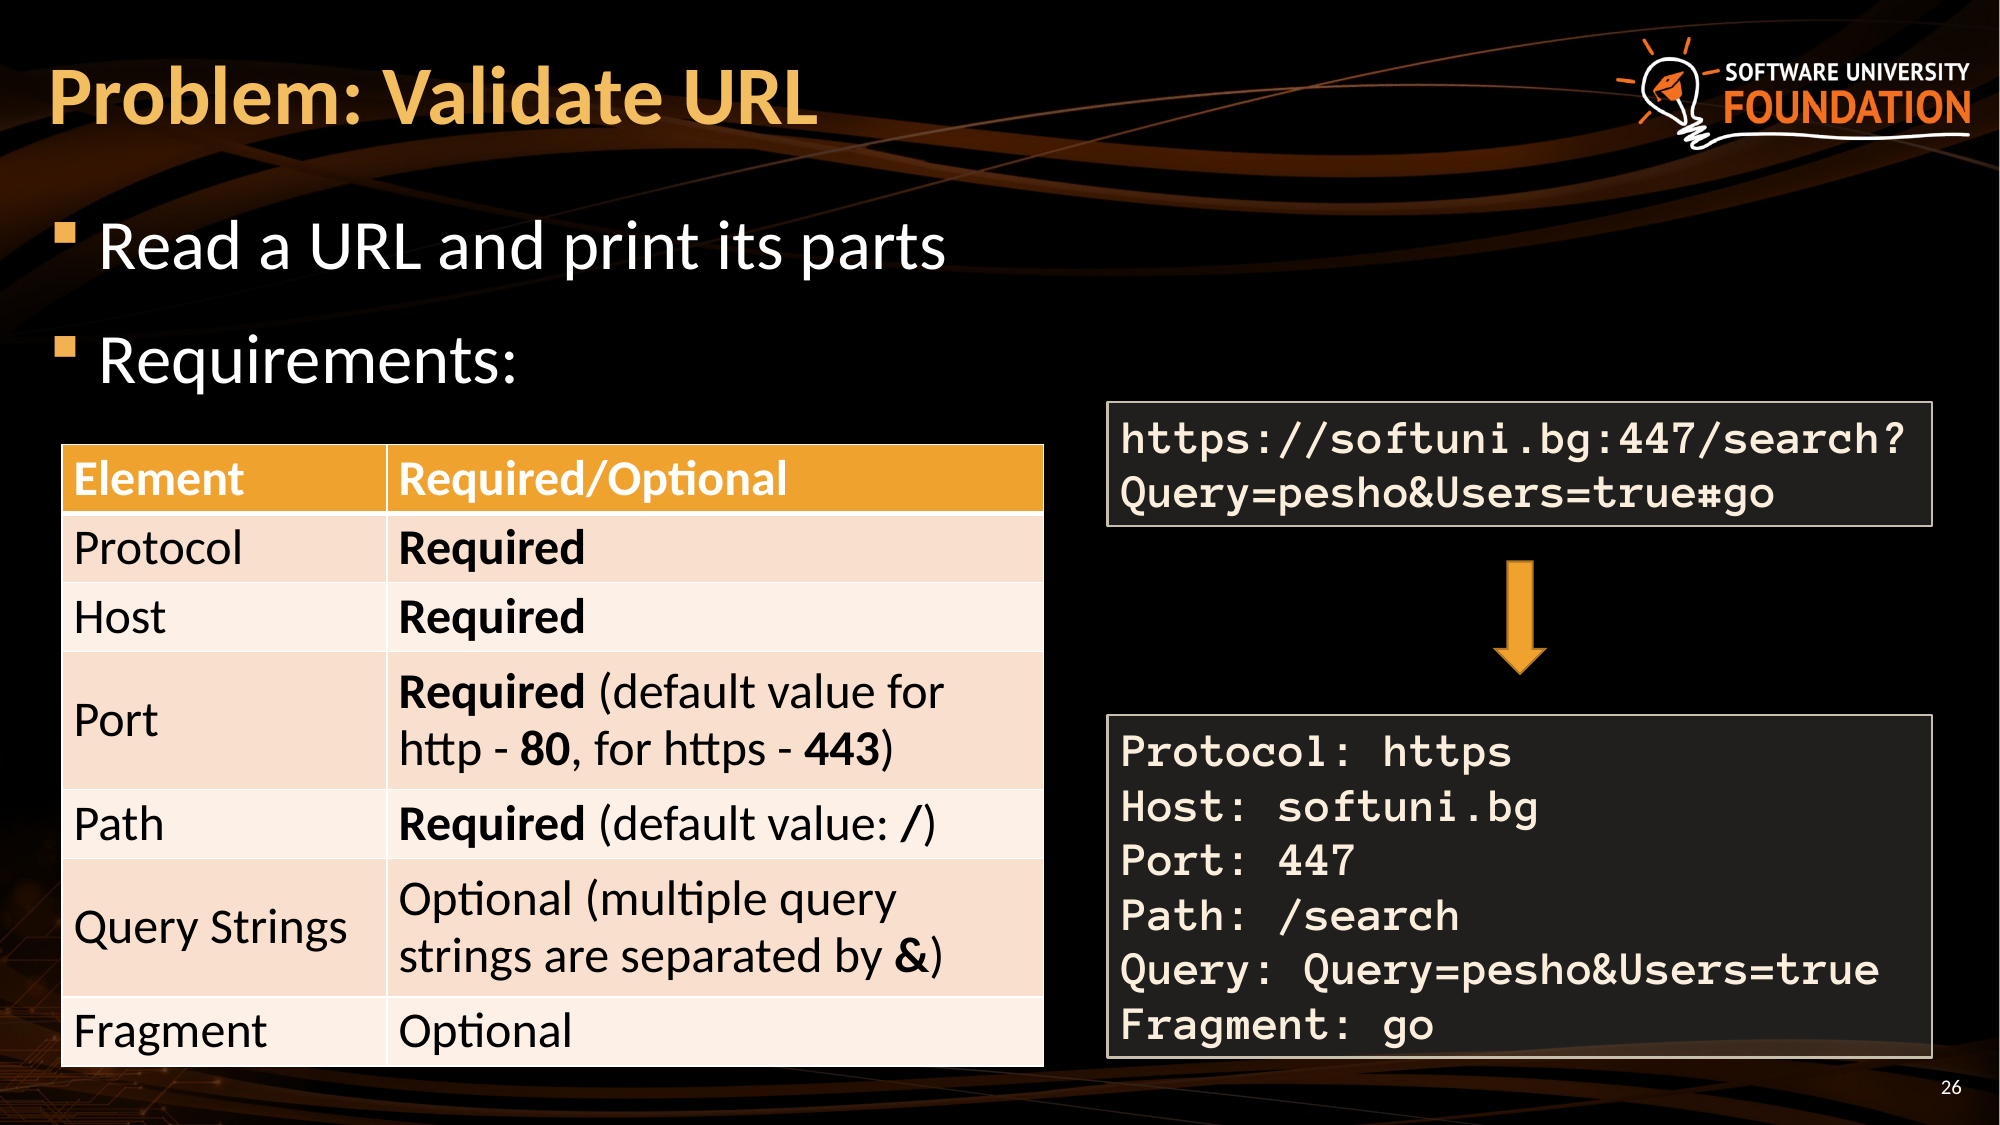

# Problem: Validate URL
Read a URL and print its parts
Requirements:
https://softuni.bg:447/search?Query=pesho&Users=true#go
| Element | Required/Optional |
| --- | --- |
| Protocol | Required |
| Host | Required |
| Port | Required (default value for http - 80, for https - 443) |
| Path | Required (default value: /) |
| Query Strings | Optional (multiple query strings are separated by &) |
| Fragment | Optional |

Protocol: https
Host: softuni.bg
Port: 447
Path: /search
Query: Query=pesho&Users=true
Fragment: go
26